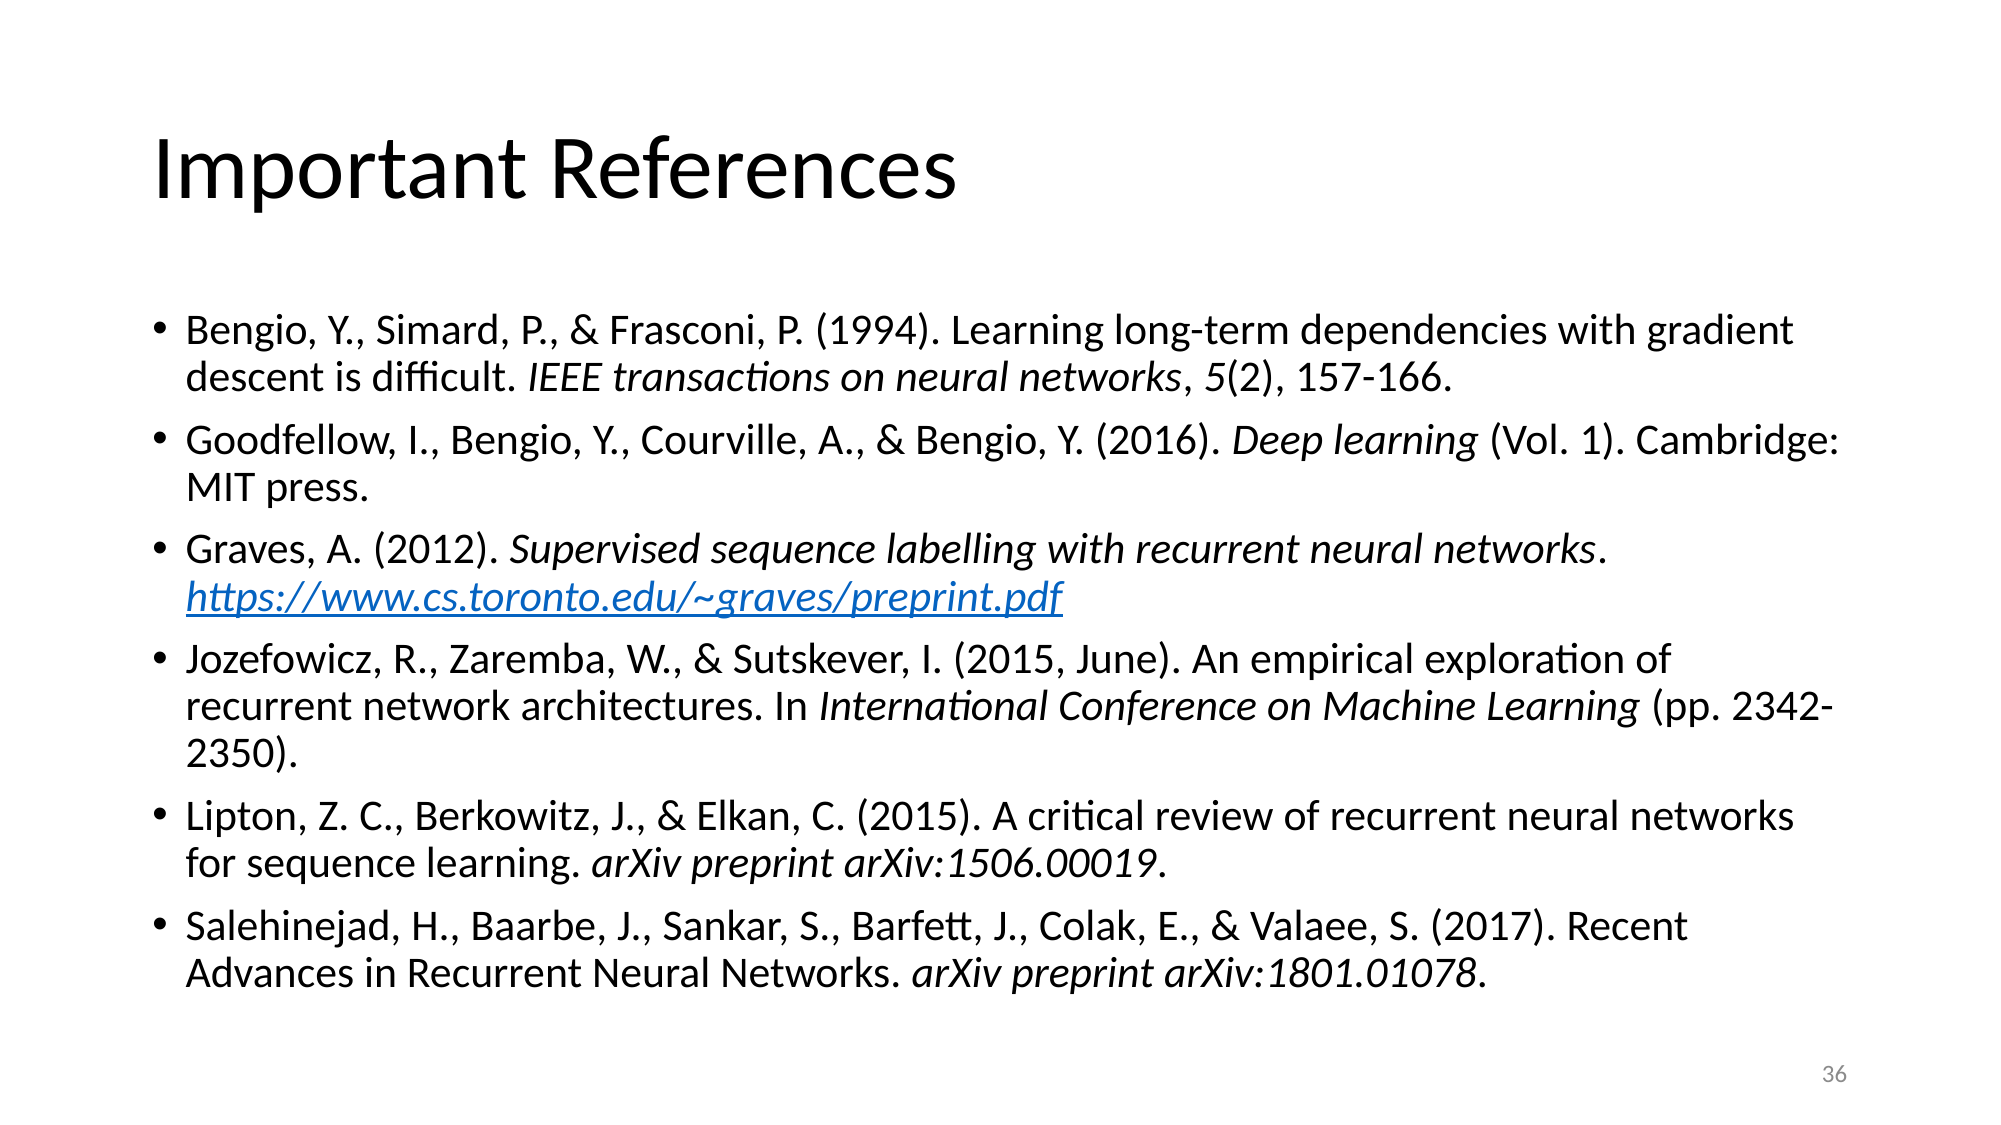

# Important References
Bengio, Y., Simard, P., & Frasconi, P. (1994). Learning long-term dependencies with gradient descent is difficult. IEEE transactions on neural networks, 5(2), 157-166.
Goodfellow, I., Bengio, Y., Courville, A., & Bengio, Y. (2016). Deep learning (Vol. 1). Cambridge: MIT press.
Graves, A. (2012). Supervised sequence labelling with recurrent neural networks. https://www.cs.toronto.edu/~graves/preprint.pdf
Jozefowicz, R., Zaremba, W., & Sutskever, I. (2015, June). An empirical exploration of recurrent network architectures. In International Conference on Machine Learning (pp. 2342-2350).
Lipton, Z. C., Berkowitz, J., & Elkan, C. (2015). A critical review of recurrent neural networks for sequence learning. arXiv preprint arXiv:1506.00019.
Salehinejad, H., Baarbe, J., Sankar, S., Barfett, J., Colak, E., & Valaee, S. (2017). Recent Advances in Recurrent Neural Networks. arXiv preprint arXiv:1801.01078.
36